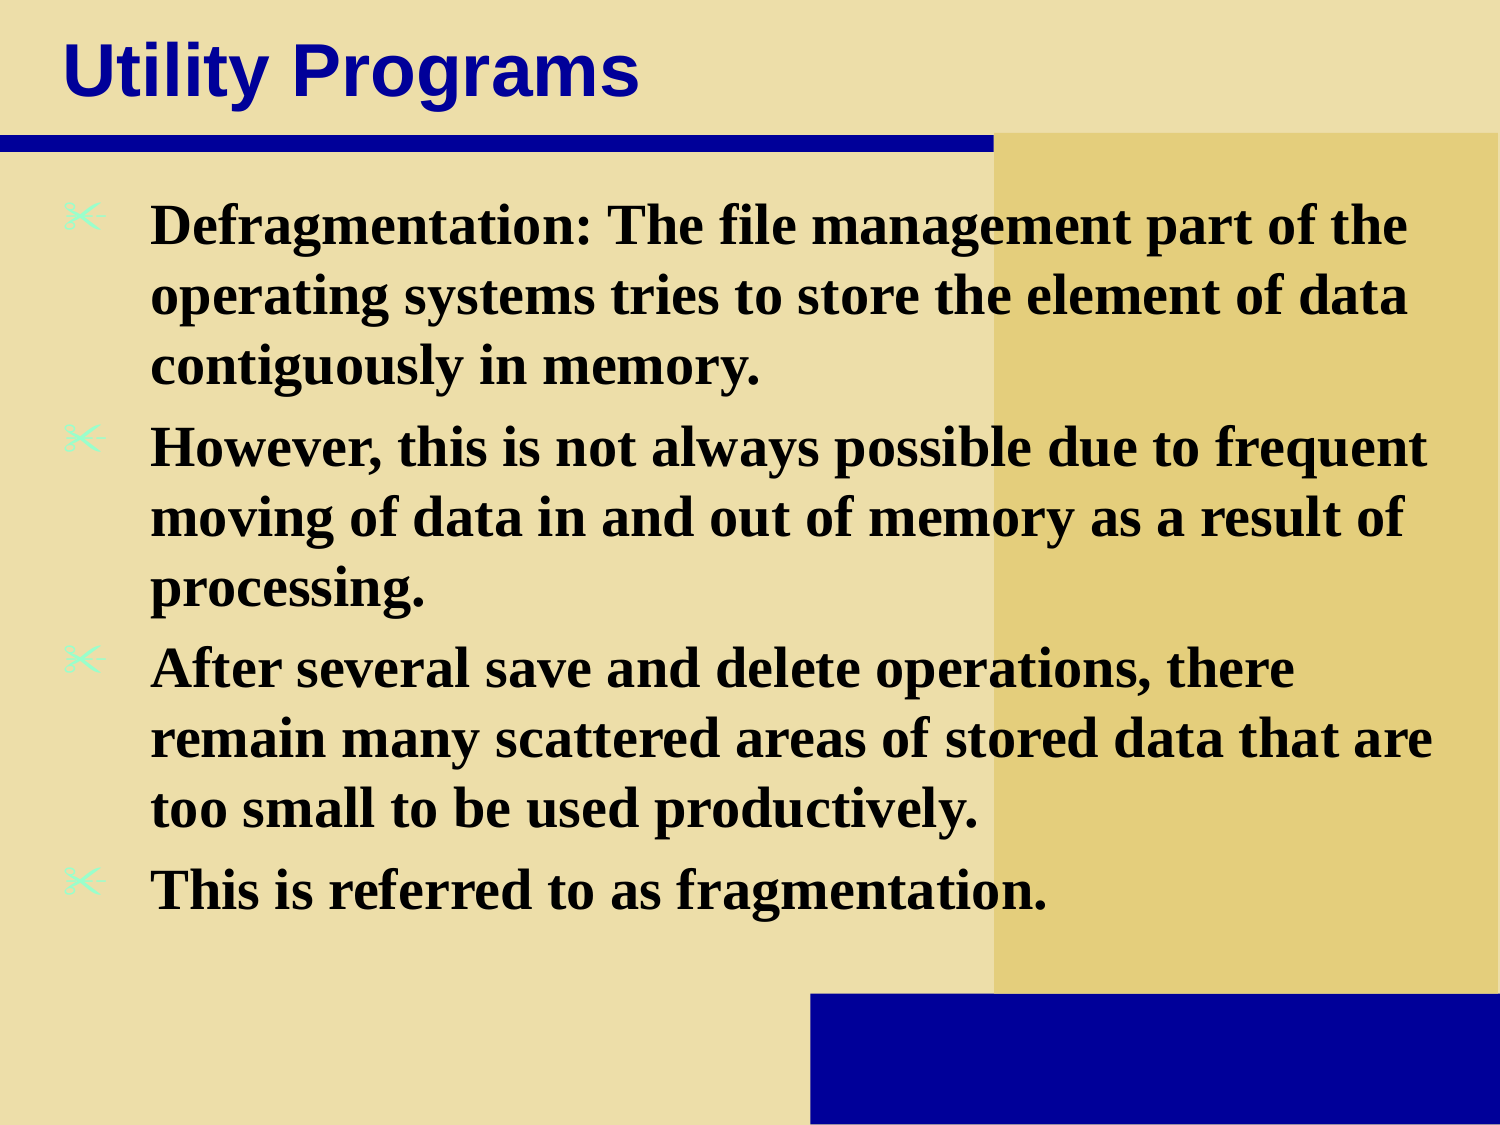

# Utility Programs
Defragmentation: The file management part of the operating systems tries to store the element of data contiguously in memory.
However, this is not always possible due to frequent moving of data in and out of memory as a result of processing.
After several save and delete operations, there remain many scattered areas of stored data that are too small to be used productively.
This is referred to as fragmentation.